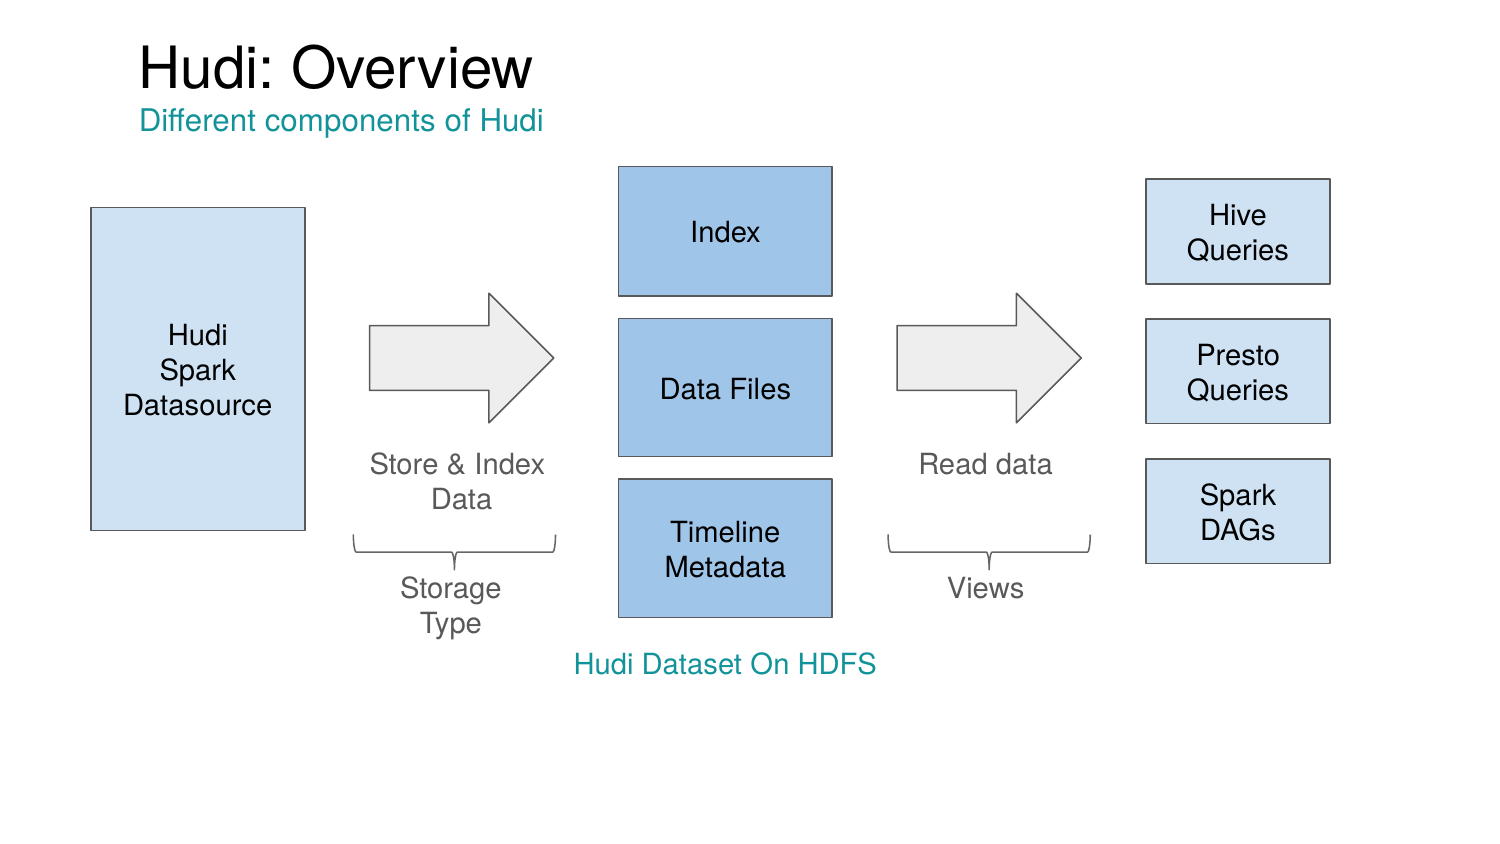

Hudi: Overview
Different components of Hudi

Index
Hive Queries
Hudi
Spark Datasource

Data Files
Presto Queries
Store & Index
Data
Read data

Spark DAGs
Timeline
Metadata
Storage Type
Views
Hudi Dataset On HDFS